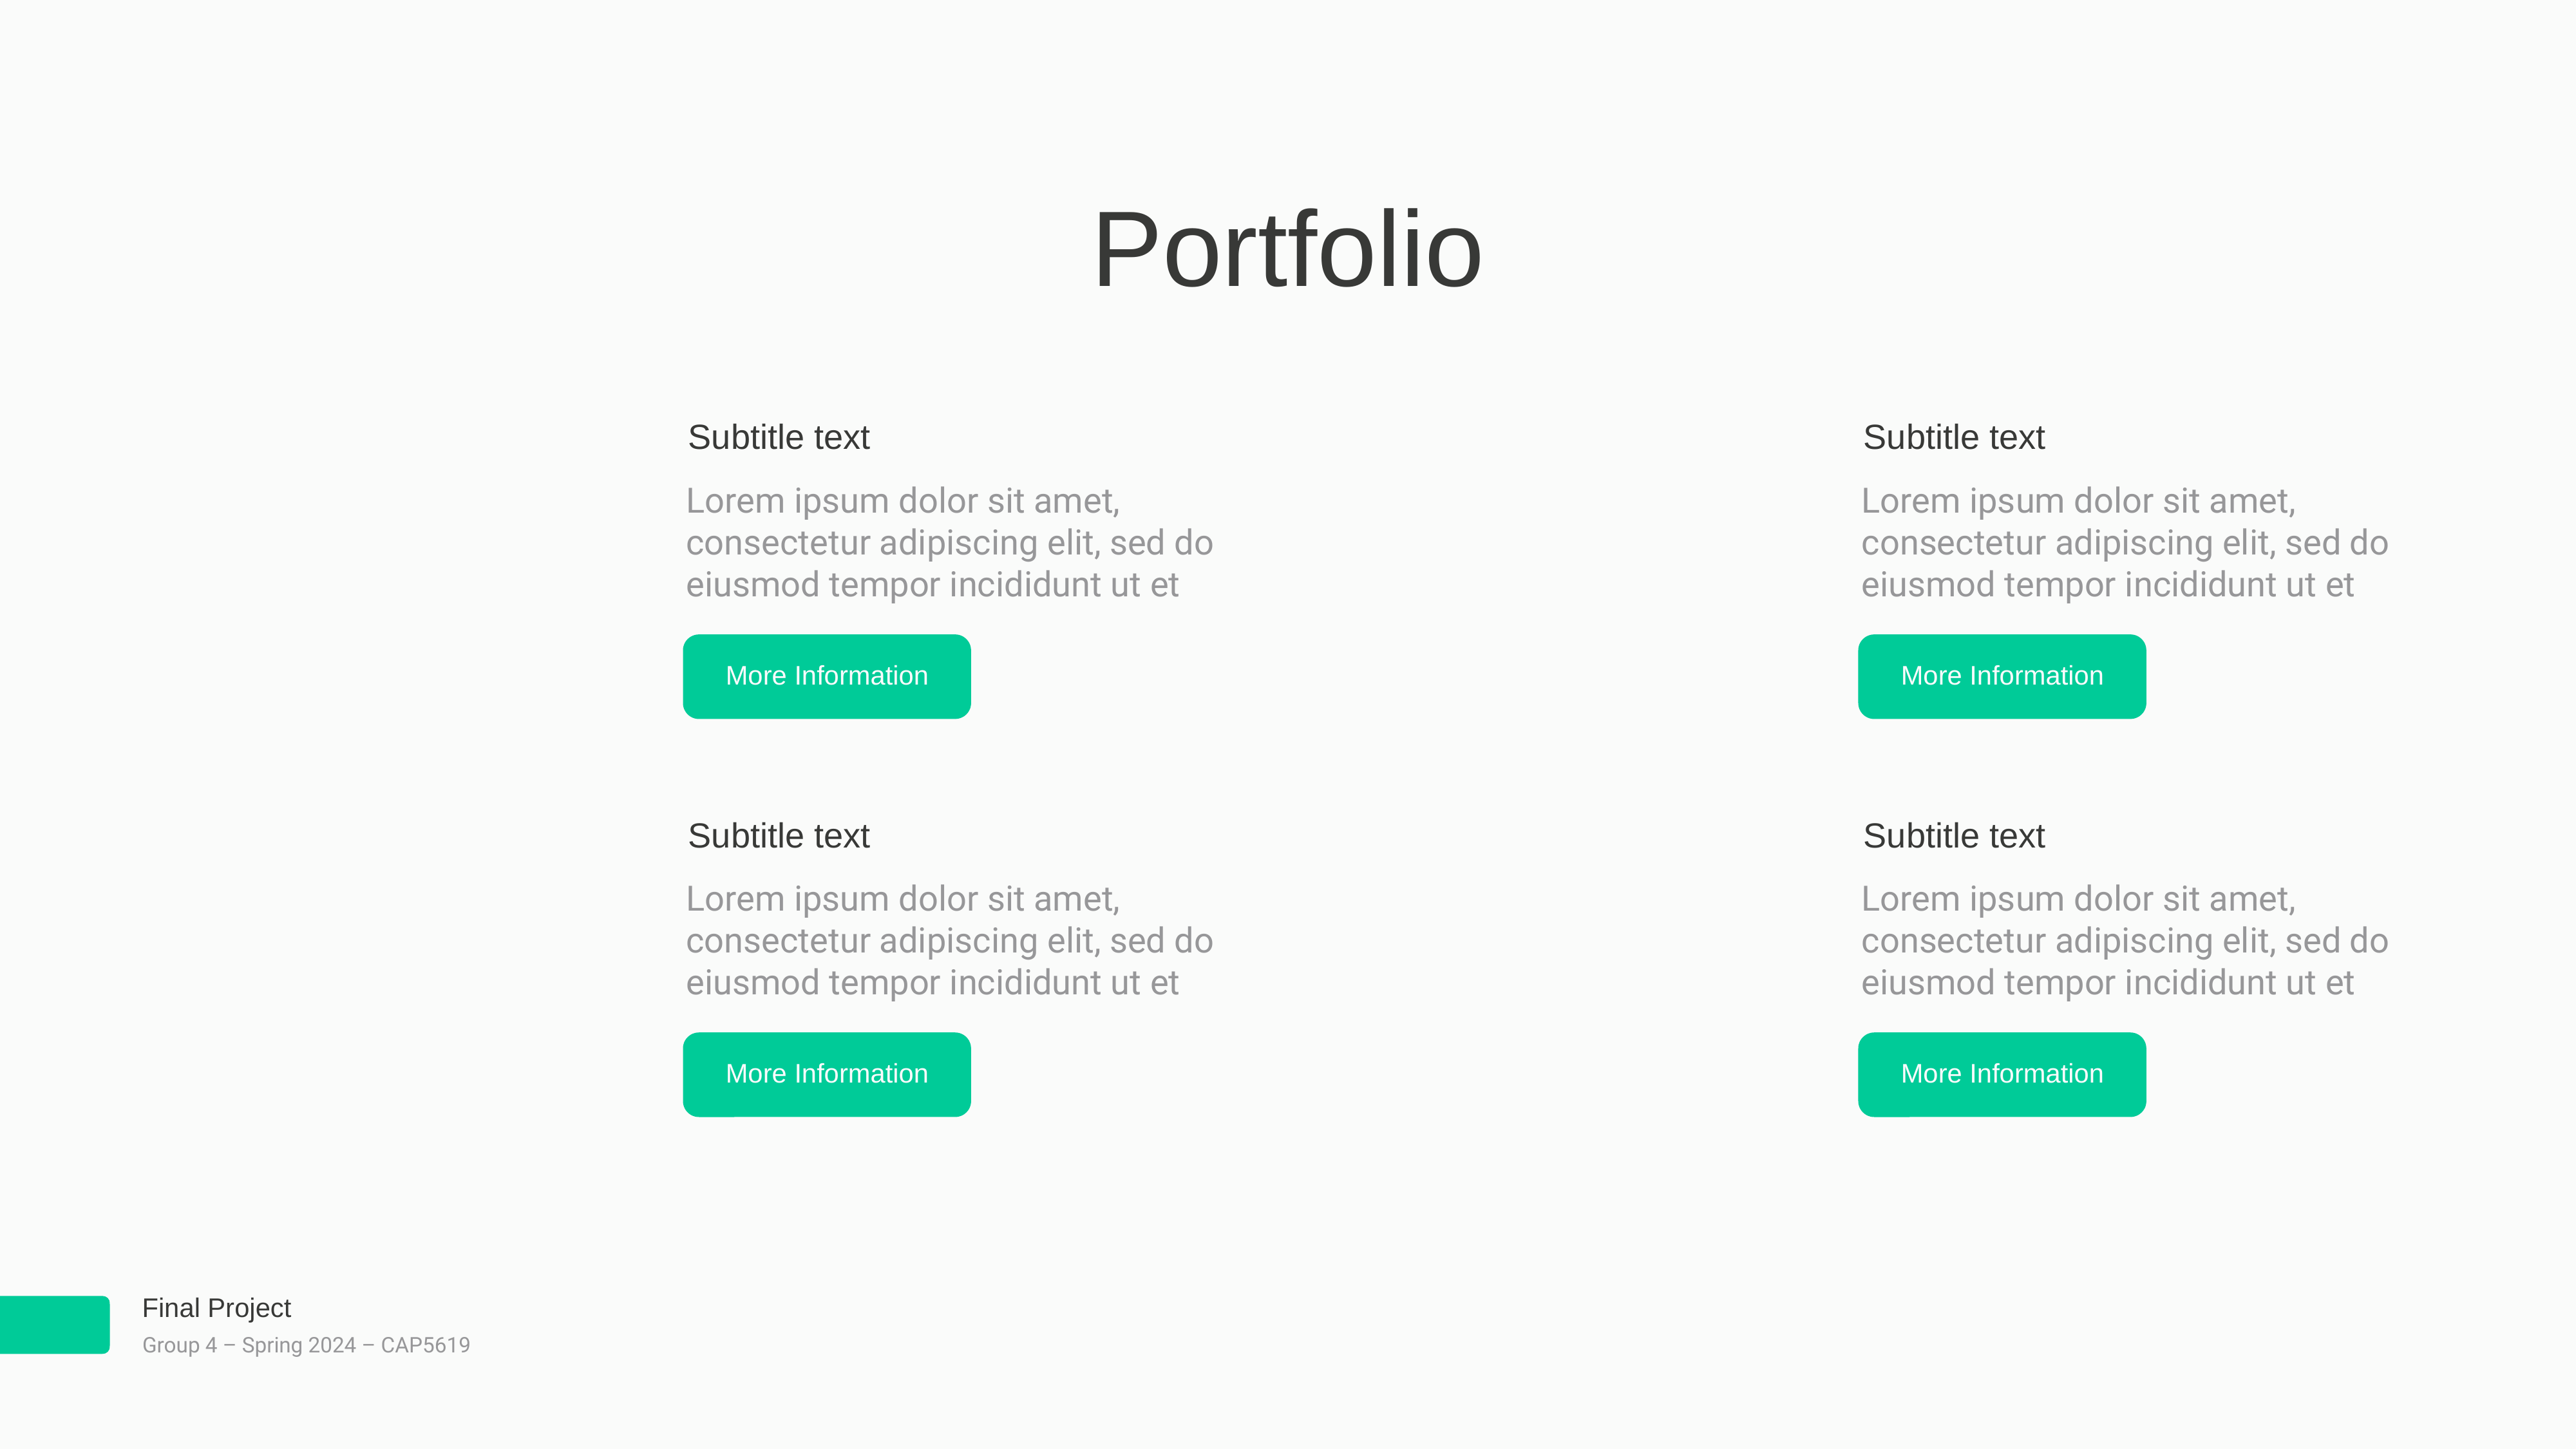

Portfolio

Subtitle text
Subtitle text
Lorem ipsum dolor sit amet, consectetur adipiscing elit, sed do eiusmod tempor incididunt ut et
Lorem ipsum dolor sit amet, consectetur adipiscing elit, sed do eiusmod tempor incididunt ut et

More Information
More Information

Subtitle text
Subtitle text
Lorem ipsum dolor sit amet, consectetur adipiscing elit, sed do eiusmod tempor incididunt ut et
Lorem ipsum dolor sit amet, consectetur adipiscing elit, sed do eiusmod tempor incididunt ut et

More Information
More Information